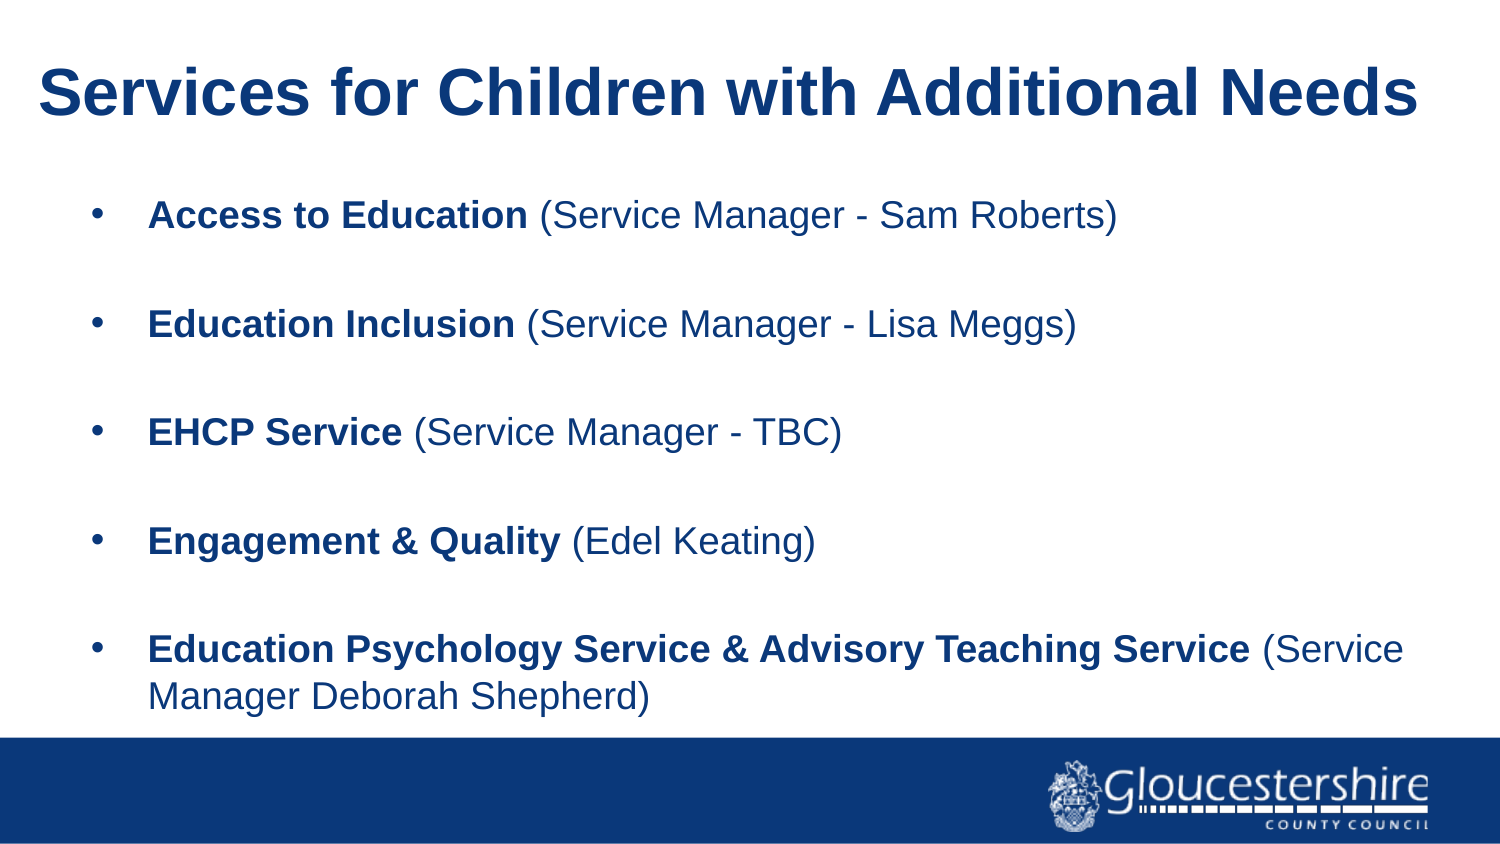

# Services for Children with Additional Needs
Access to Education (Service Manager - Sam Roberts)

Education Inclusion (Service Manager - Lisa Meggs)

EHCP Service (Service Manager - TBC)

Engagement & Quality (Edel Keating)

Education Psychology Service & Advisory Teaching Service (Service Manager Deborah Shepherd)